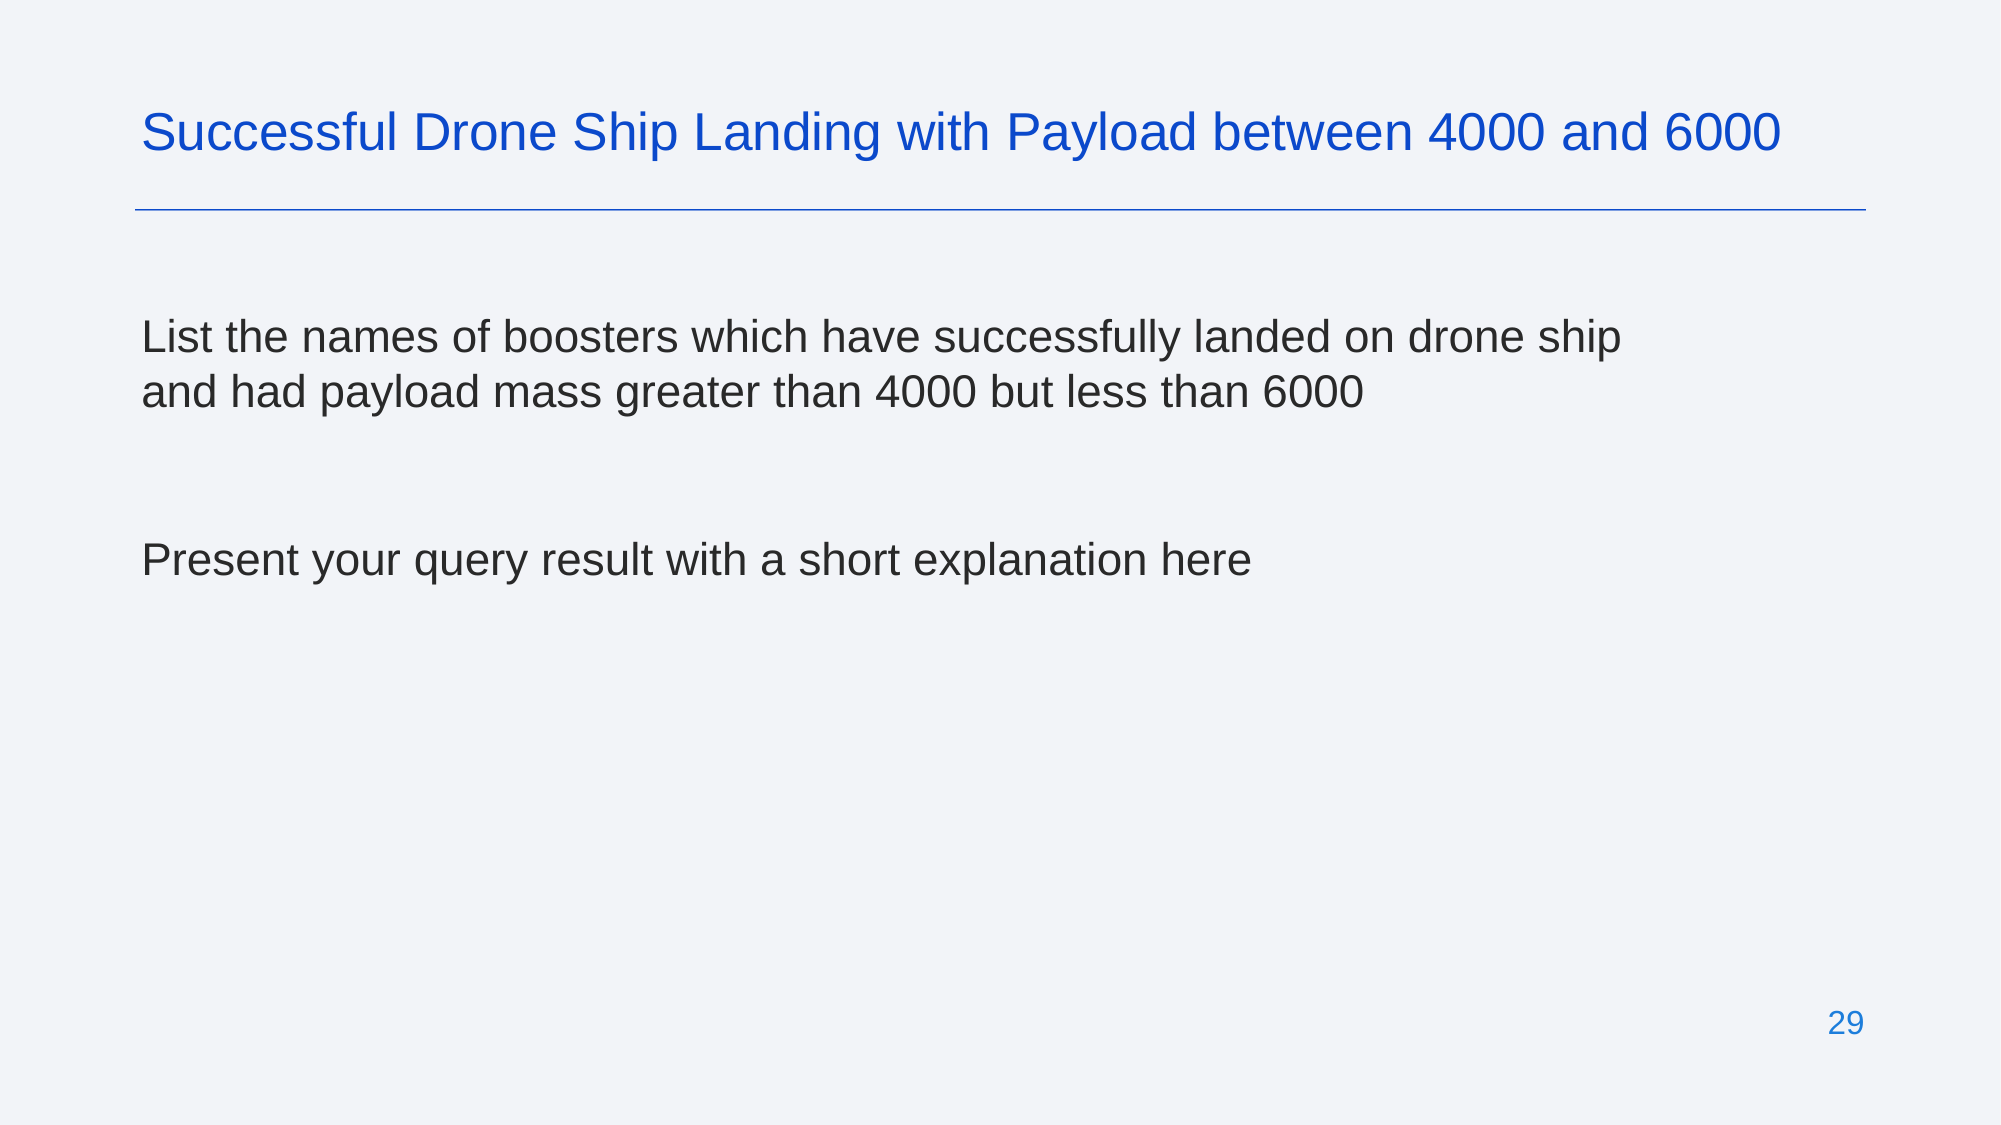

Successful Drone Ship Landing with Payload between 4000 and 6000
# List the names of boosters which have successfully landed on drone ship and had payload mass greater than 4000 but less than 6000

Present your query result with a short explanation here
29